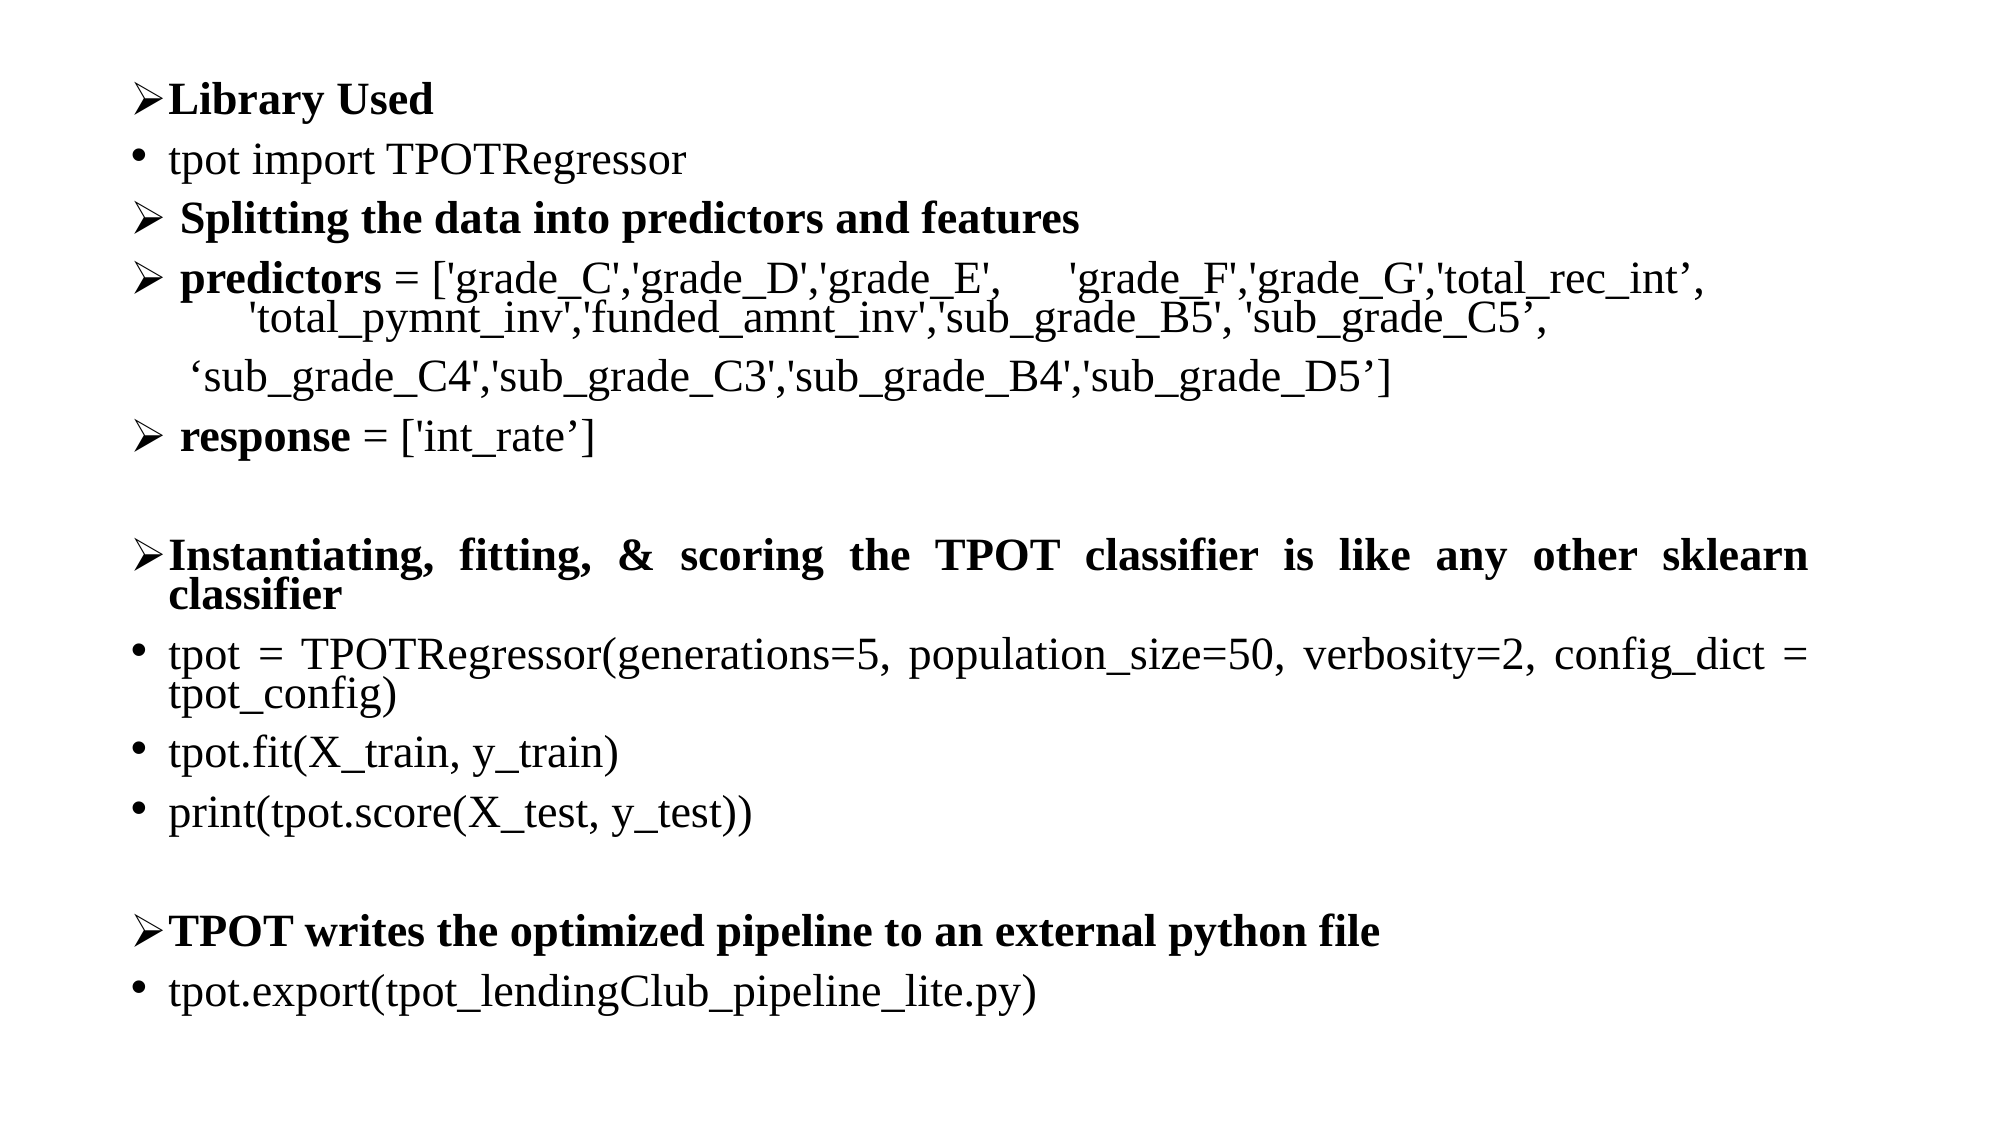

Library Used
tpot import TPOTRegressor
 Splitting the data into predictors and features
 predictors = ['grade_C','grade_D','grade_E',	'grade_F','grade_G','total_rec_int’,                 'total_pymnt_inv','funded_amnt_inv','sub_grade_B5', 'sub_grade_C5’,
     ‘sub_grade_C4','sub_grade_C3','sub_grade_B4','sub_grade_D5’]
 response = ['int_rate’]

Instantiating, fitting, & scoring the TPOT classifier is like any other sklearn classifier
tpot = TPOTRegressor(generations=5, population_size=50, verbosity=2, config_dict = tpot_config)
tpot.fit(X_train, y_train)
print(tpot.score(X_test, y_test))

TPOT writes the optimized pipeline to an external python file
tpot.export(tpot_lendingClub_pipeline_lite.py)